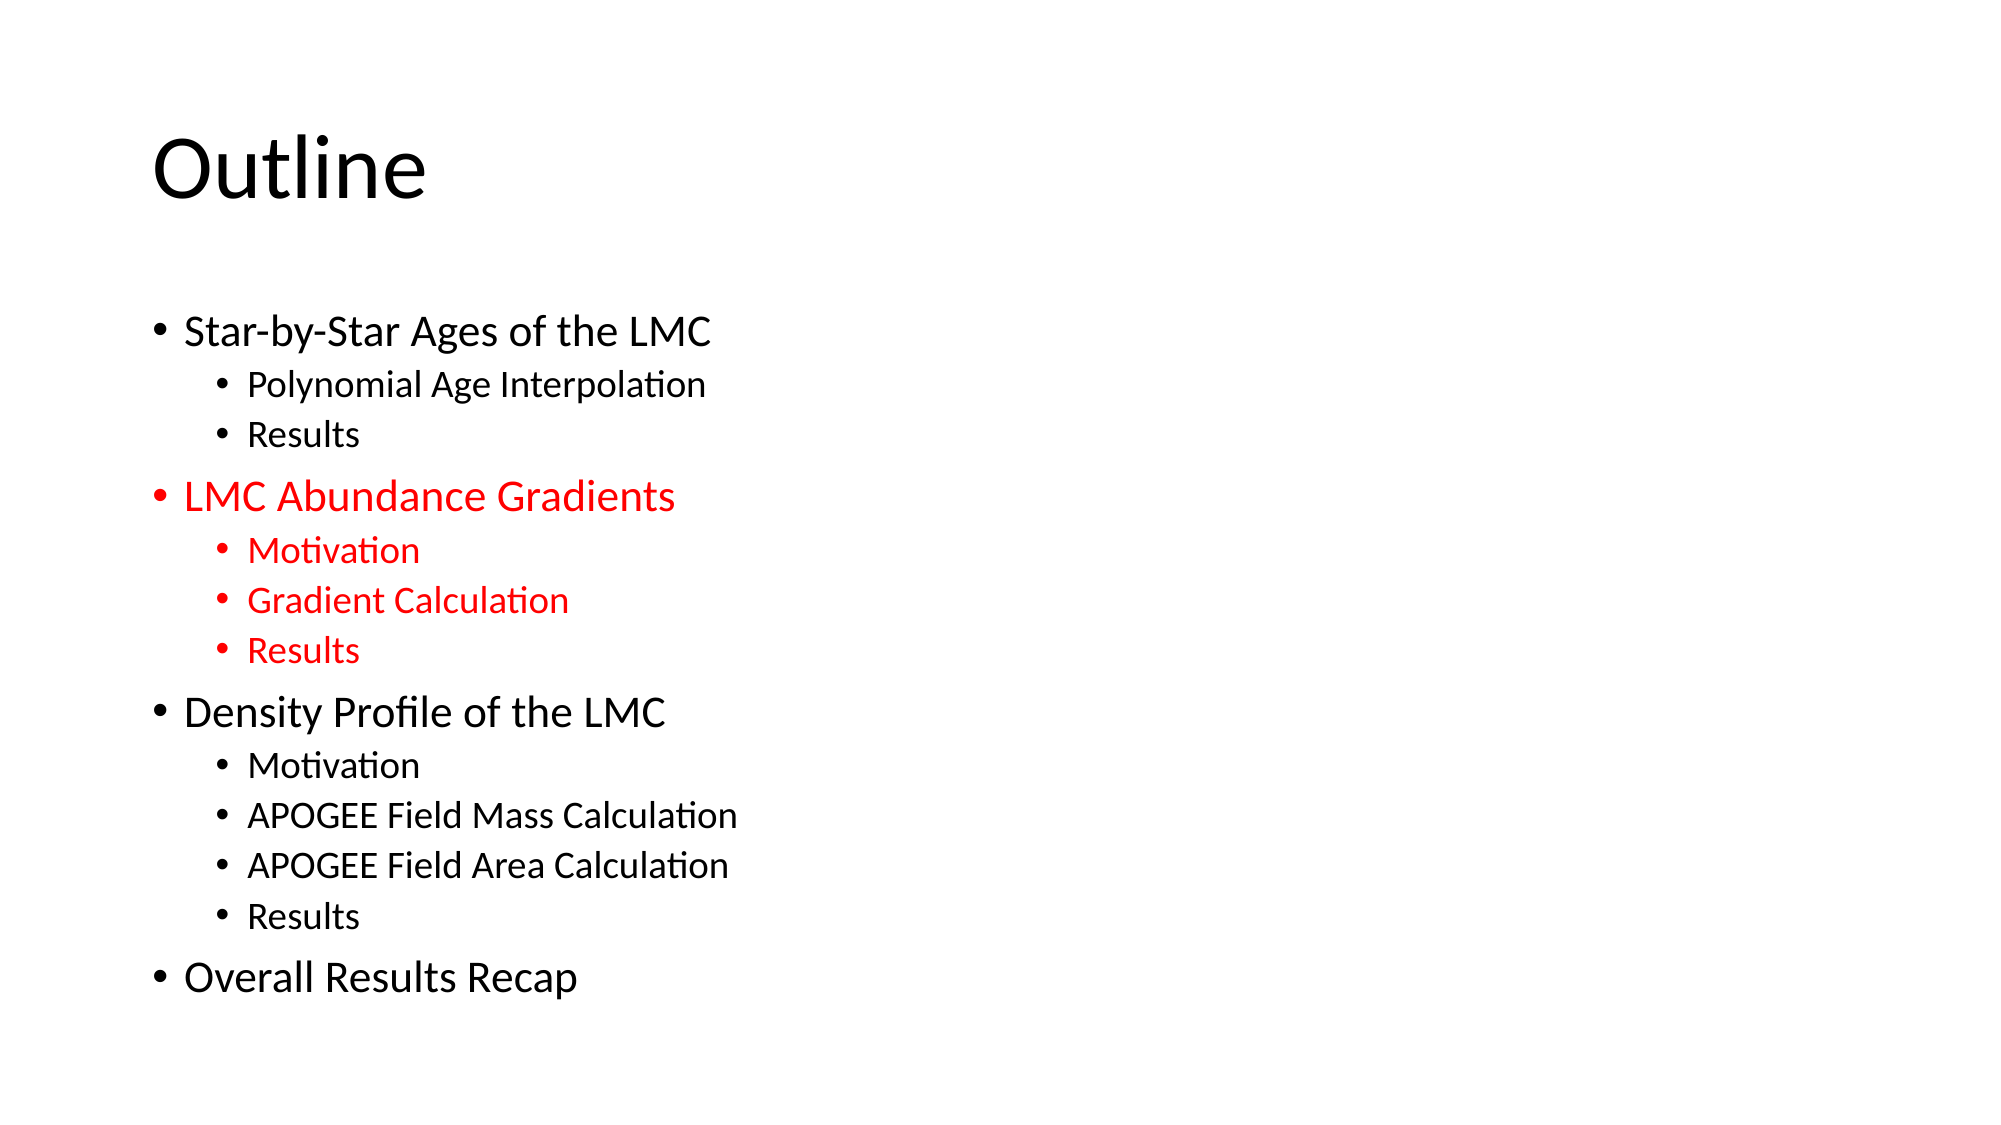

# Outline
Star-by-Star Ages of the LMC
Polynomial Age Interpolation
Results
LMC Abundance Gradients
Motivation
Gradient Calculation
Results
Density Profile of the LMC
Motivation
APOGEE Field Mass Calculation
APOGEE Field Area Calculation
Results
Overall Results Recap